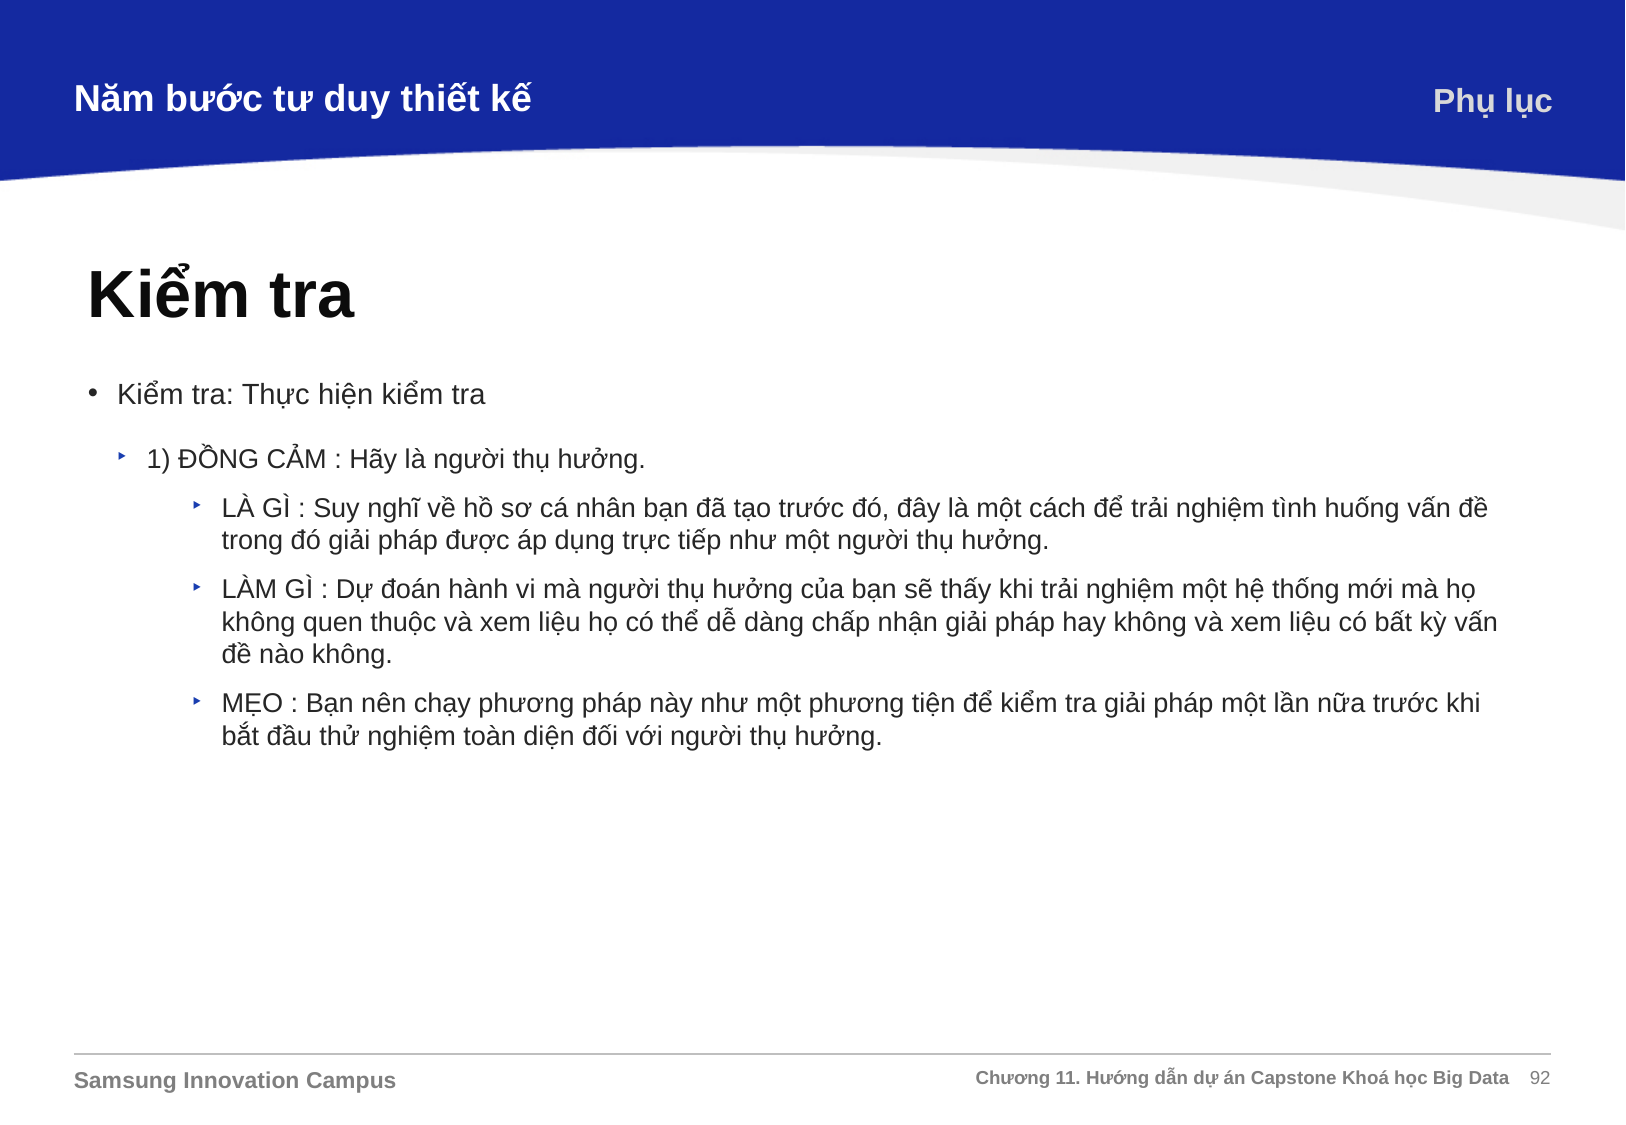

Năm bước tư duy thiết kế
Phụ lục
Kiểm tra
Kiểm tra: Thực hiện kiểm tra
1) ĐỒNG CẢM : Hãy là người thụ hưởng.
LÀ GÌ : Suy nghĩ về hồ sơ cá nhân bạn đã tạo trước đó, đây là một cách để trải nghiệm tình huống vấn đề trong đó giải pháp được áp dụng trực tiếp như một người thụ hưởng.
LÀM GÌ : Dự đoán hành vi mà người thụ hưởng của bạn sẽ thấy khi trải nghiệm một hệ thống mới mà họ không quen thuộc và xem liệu họ có thể dễ dàng chấp nhận giải pháp hay không và xem liệu có bất kỳ vấn đề nào không.
MẸO : Bạn nên chạy phương pháp này như một phương tiện để kiểm tra giải pháp một lần nữa trước khi bắt đầu thử nghiệm toàn diện đối với người thụ hưởng.